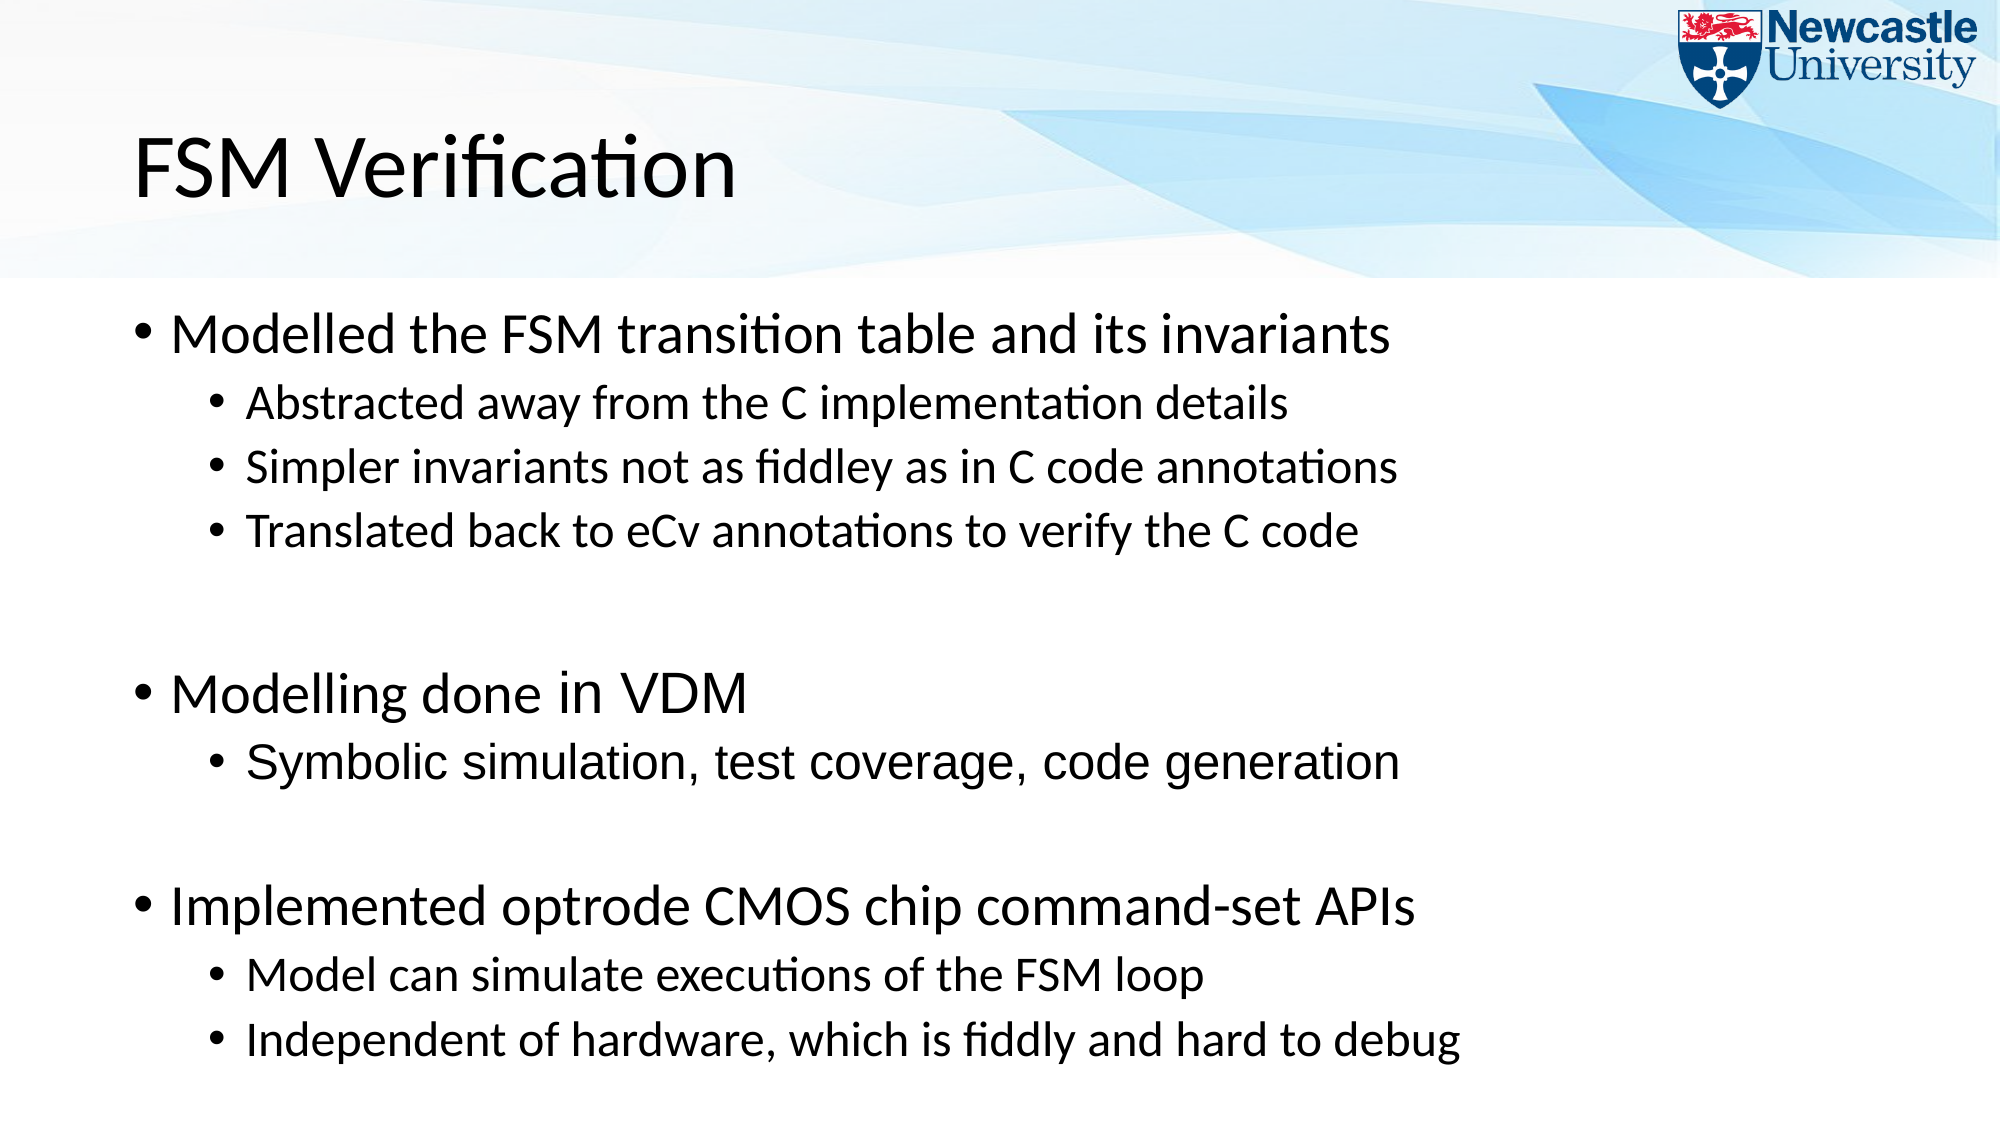

# FSM Verification
Modelled the FSM transition table and its invariants
Abstracted away from the C implementation details
Simpler invariants not as fiddley as in C code annotations
Translated back to eCv annotations to verify the C code

Modelling done in VDM
Symbolic simulation, test coverage, code generation

Implemented optrode CMOS chip command-set APIs
Model can simulate executions of the FSM loop
Independent of hardware, which is fiddly and hard to debug